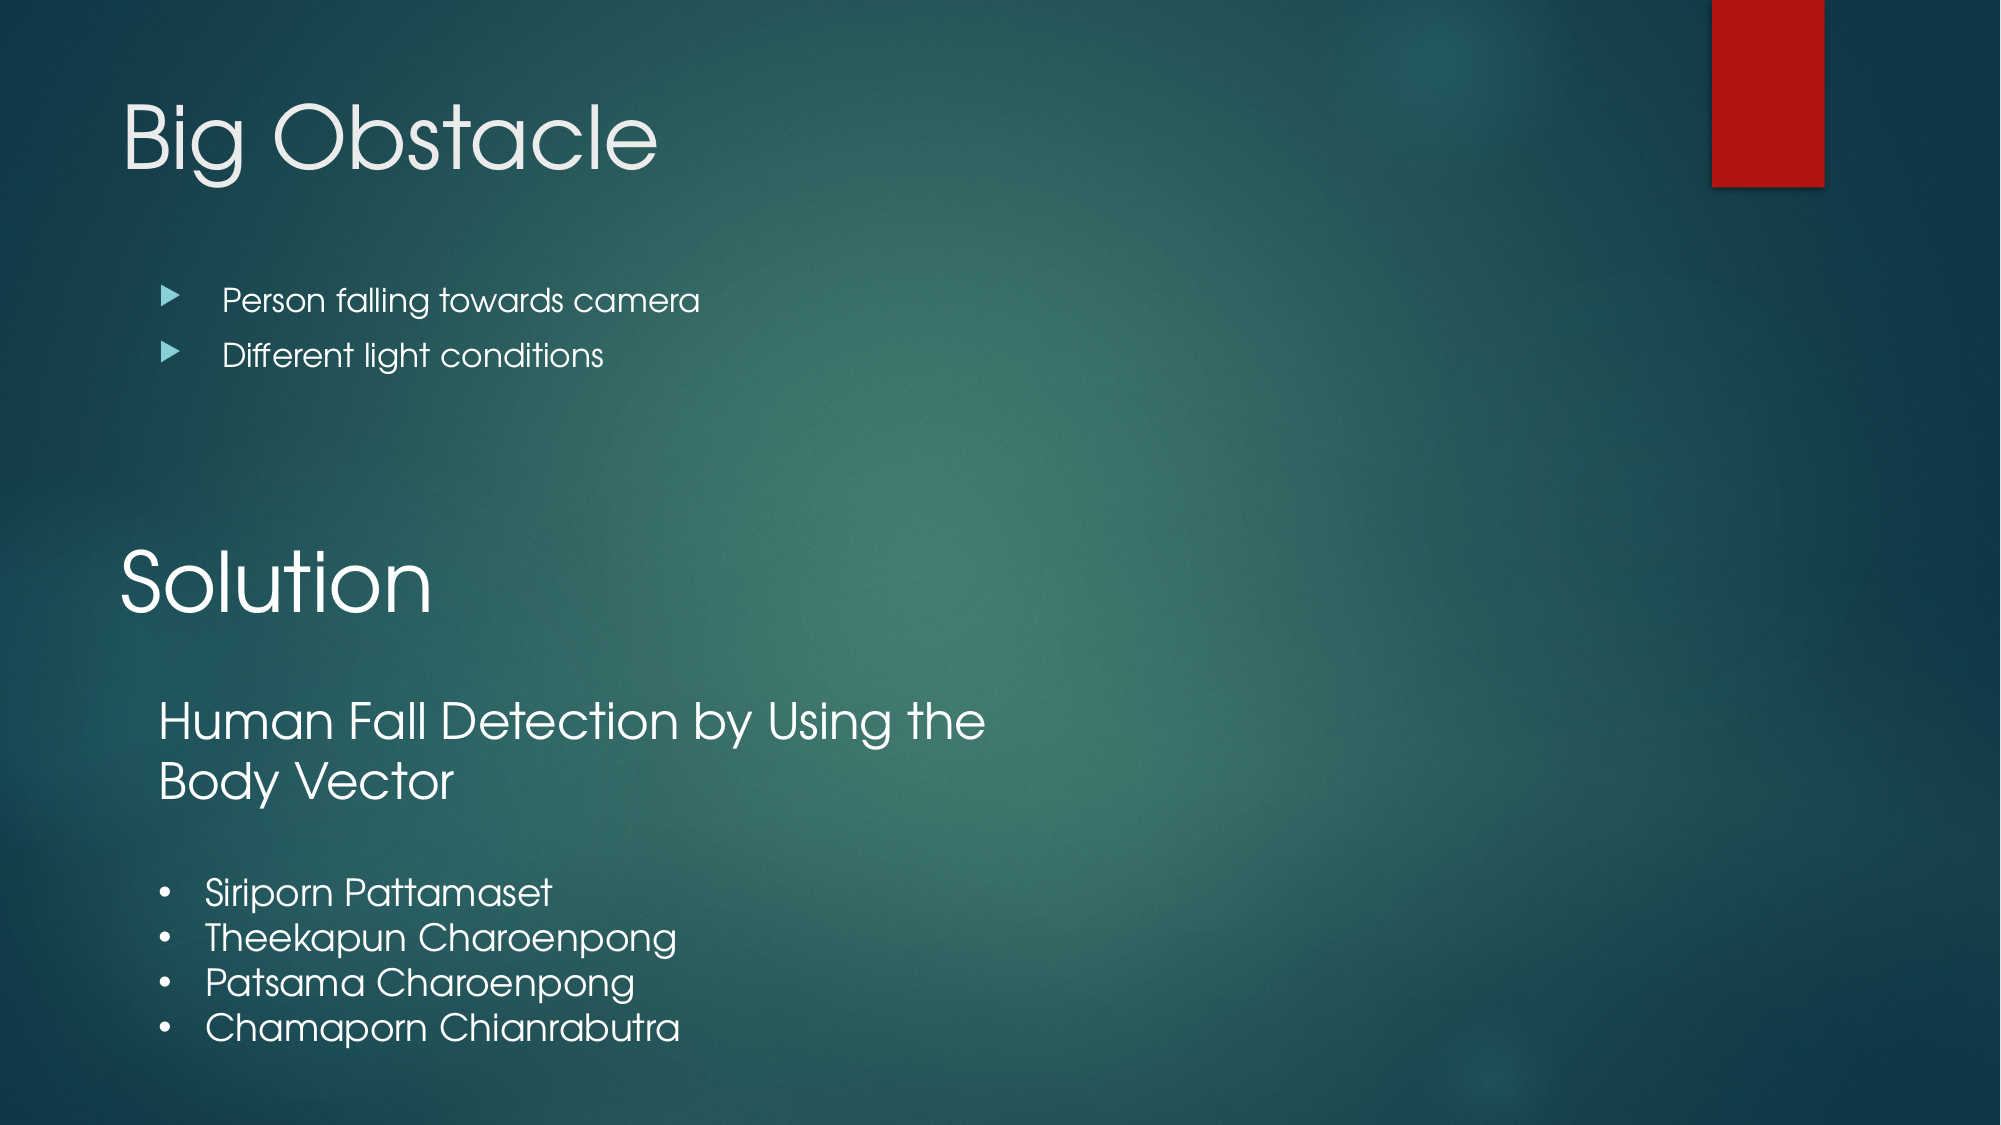

# Big Obstacle
Person falling towards camera
Different light conditions

Solution
Human Fall Detection by Using the Body Vector

Siriporn Pattamaset
Theekapun Charoenpong
Patsama Charoenpong
Chamaporn Chianrabutra